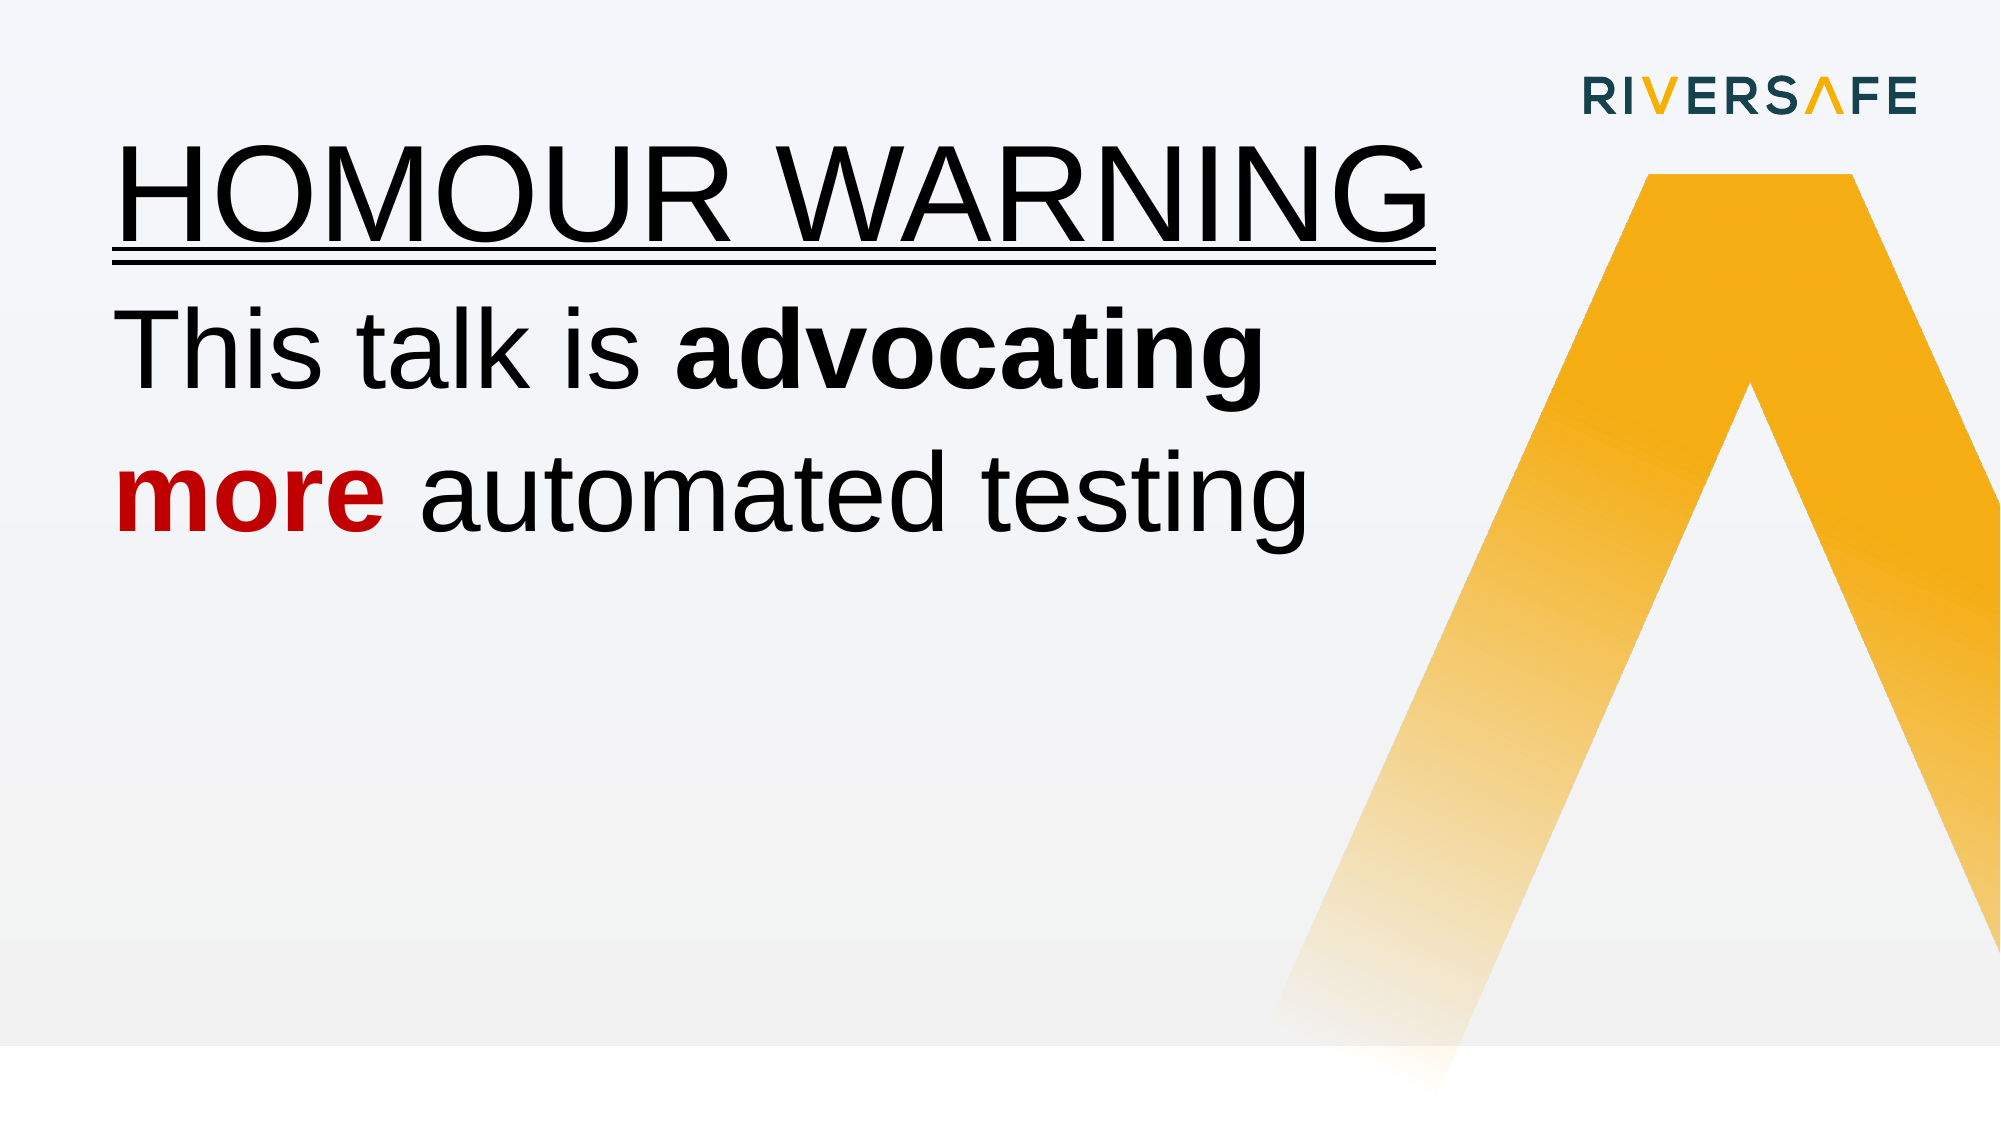

HOMOUR WARNING
This talk is advocating
more automated testing